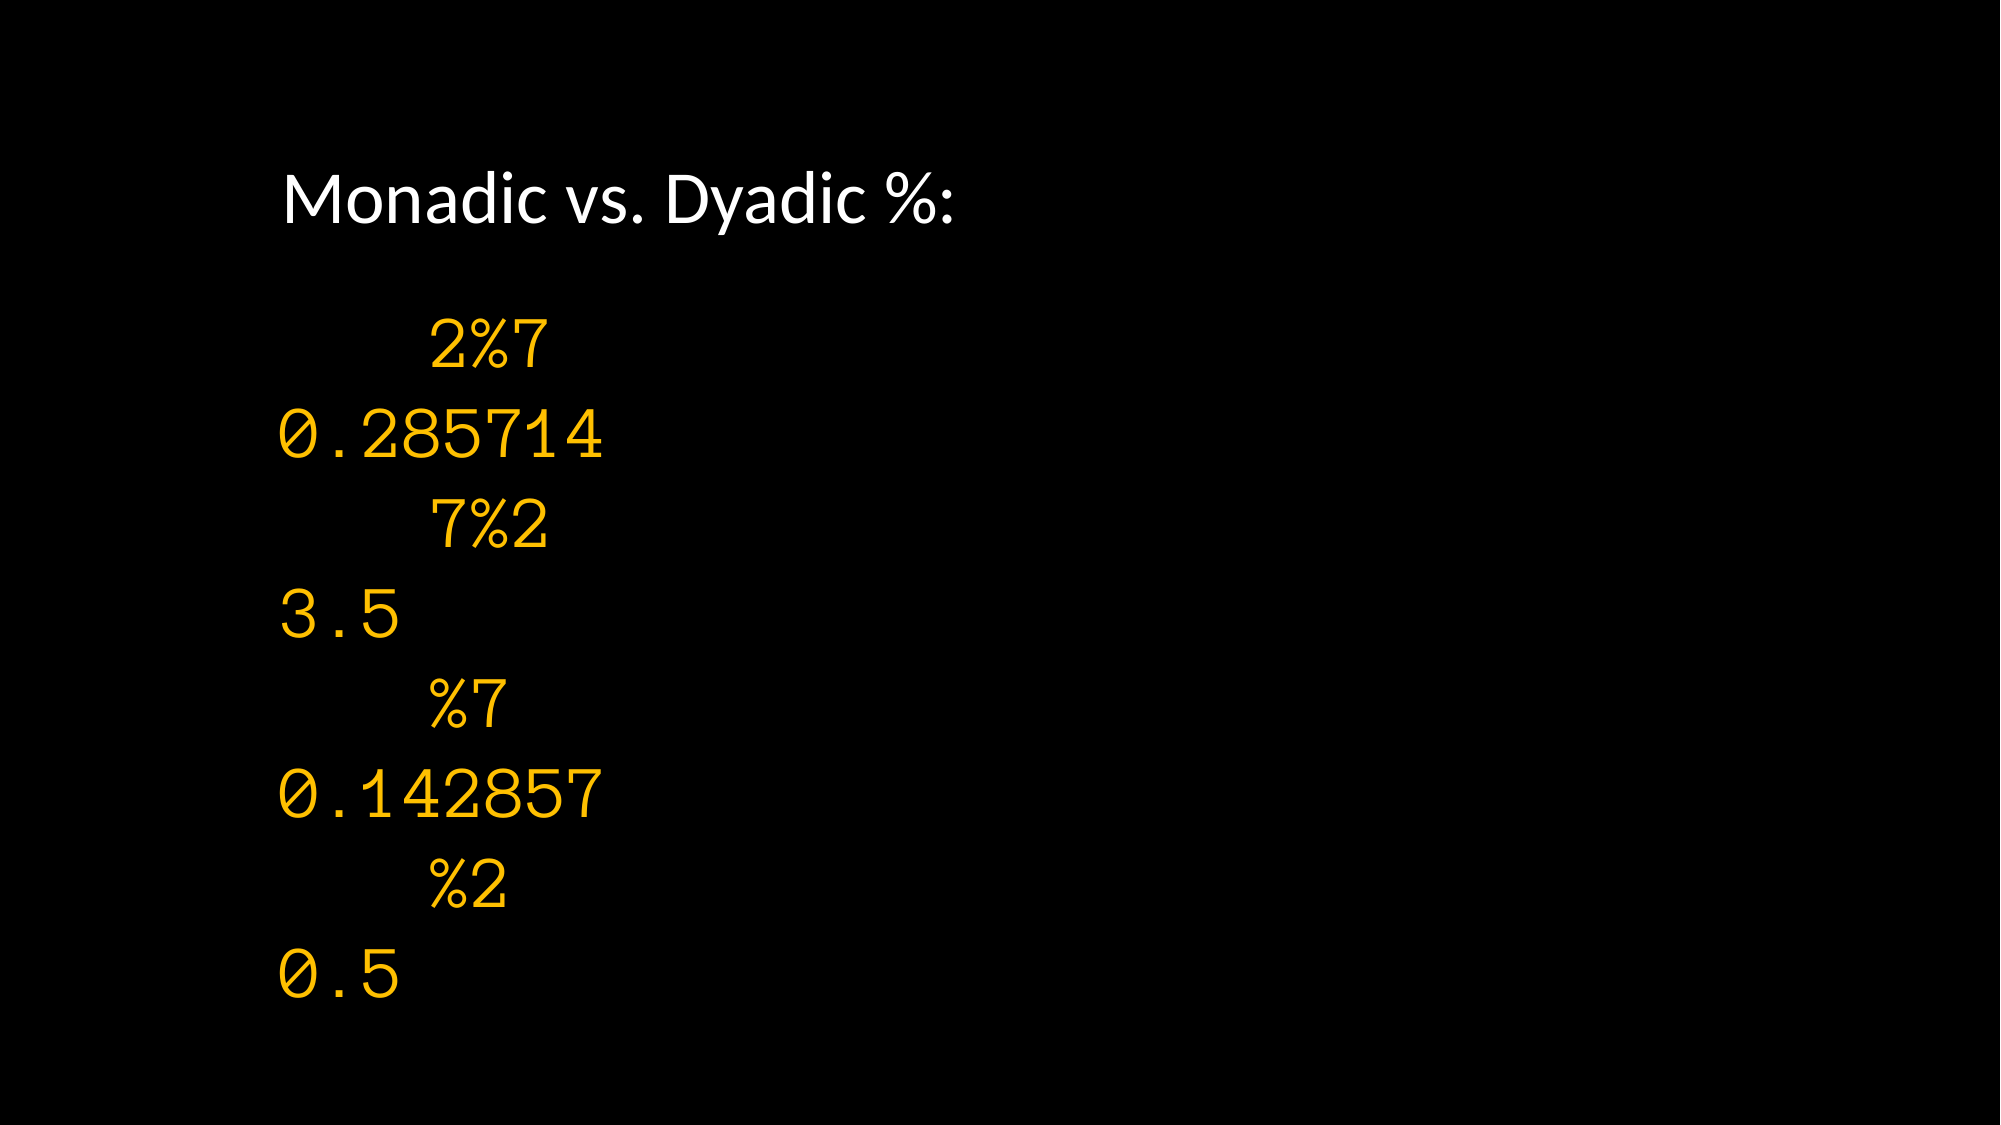

Monadic vs. Dyadic %:
	2%7
0.285714
	7%2
3.5
	%7
0.142857
	%2
0.5